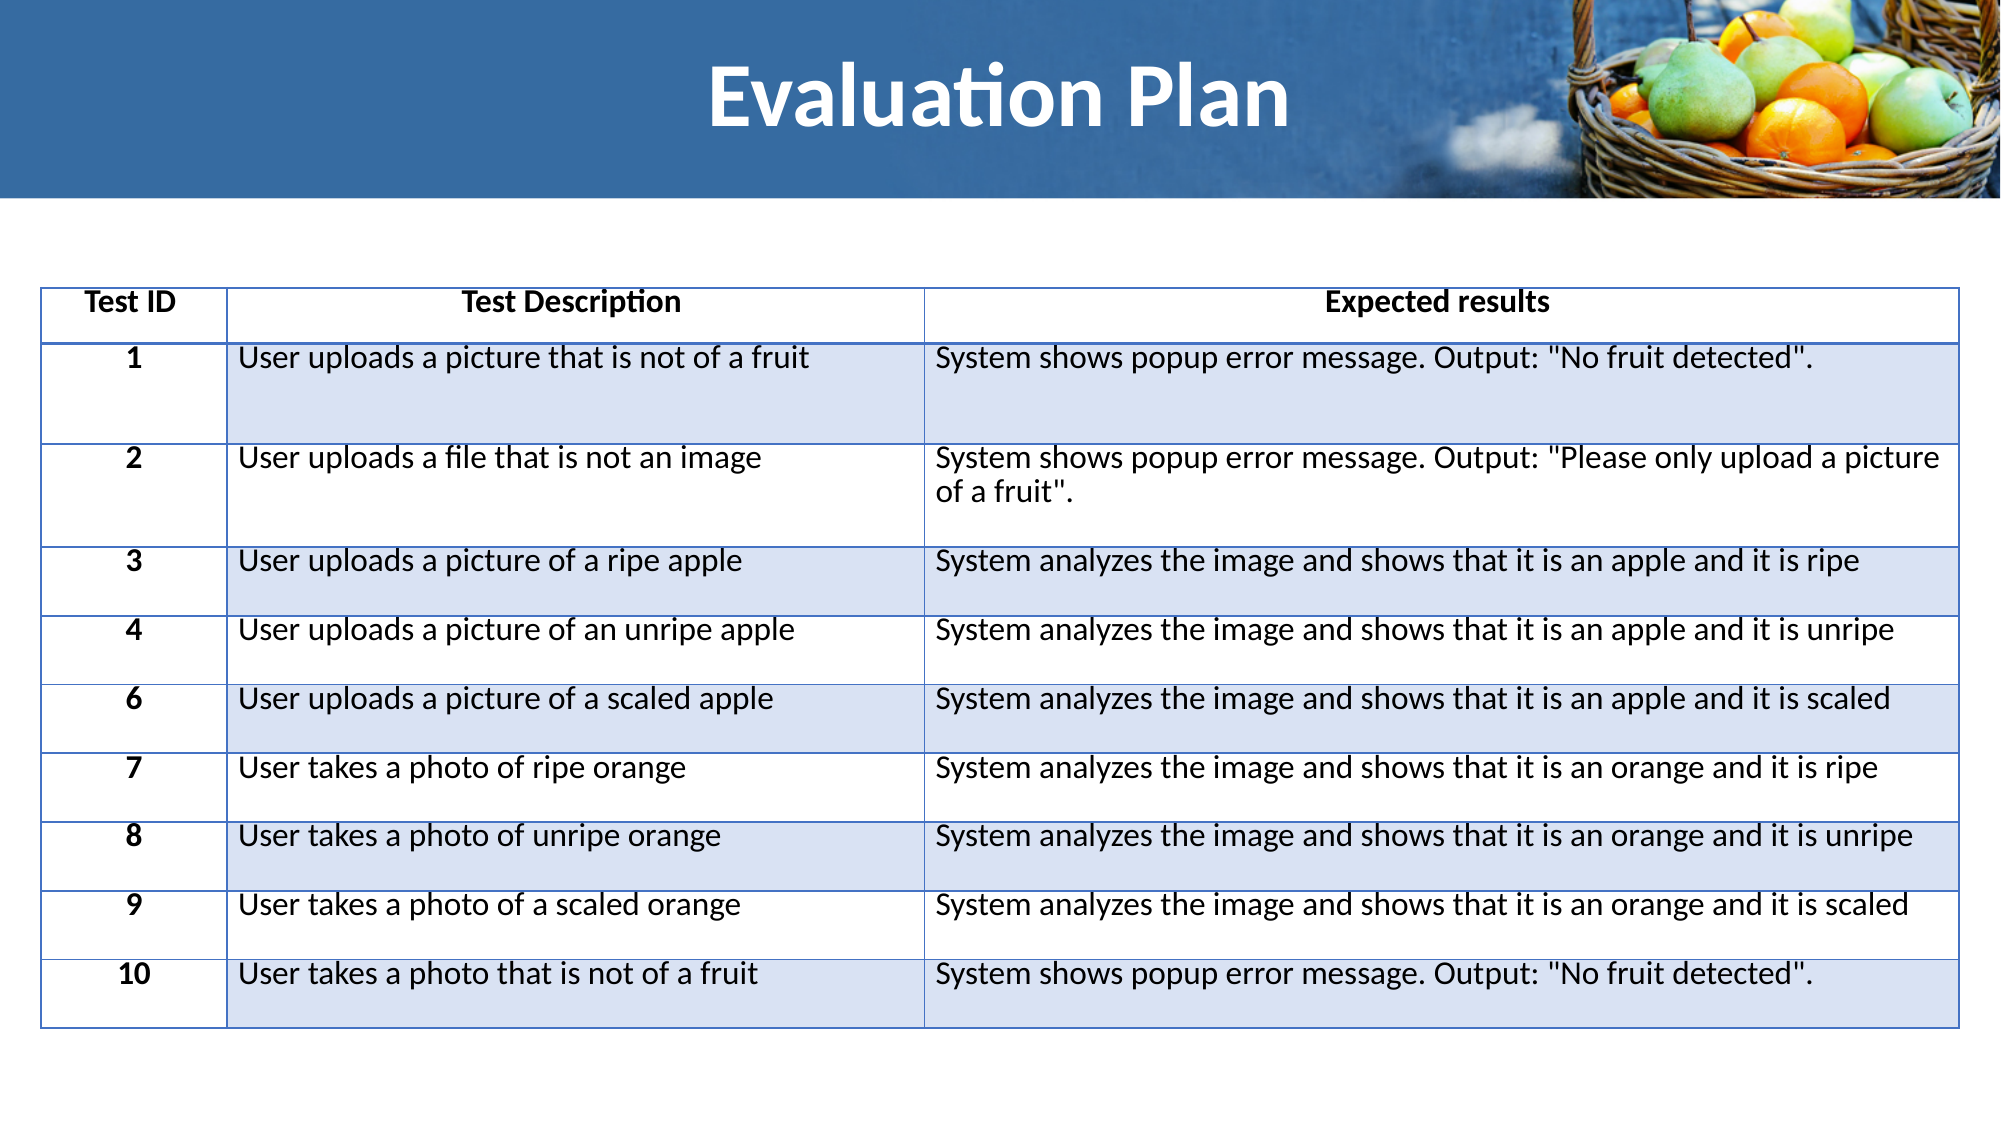

# Evaluation Plan
| Test ID | Test Description | Expected results |
| --- | --- | --- |
| 1 | User uploads a picture that is not of a fruit | System shows popup error message. Output: "No fruit detected". |
| 2 | User uploads a file that is not an image | System shows popup error message. Output: "Please only upload a picture of a fruit". |
| 3 | User uploads a picture of a ripe apple | System analyzes the image and shows that it is an apple and it is ripe |
| 4 | User uploads a picture of an unripe apple | System analyzes the image and shows that it is an apple and it is unripe |
| 6 | User uploads a picture of a scaled apple | System analyzes the image and shows that it is an apple and it is scaled |
| 7 | User takes a photo of ripe orange | System analyzes the image and shows that it is an orange and it is ripe |
| 8 | User takes a photo of unripe orange | System analyzes the image and shows that it is an orange and it is unripe |
| 9 | User takes a photo of a scaled orange | System analyzes the image and shows that it is an orange and it is scaled |
| 10 | User takes a photo that is not of a fruit | System shows popup error message. Output: "No fruit detected". |